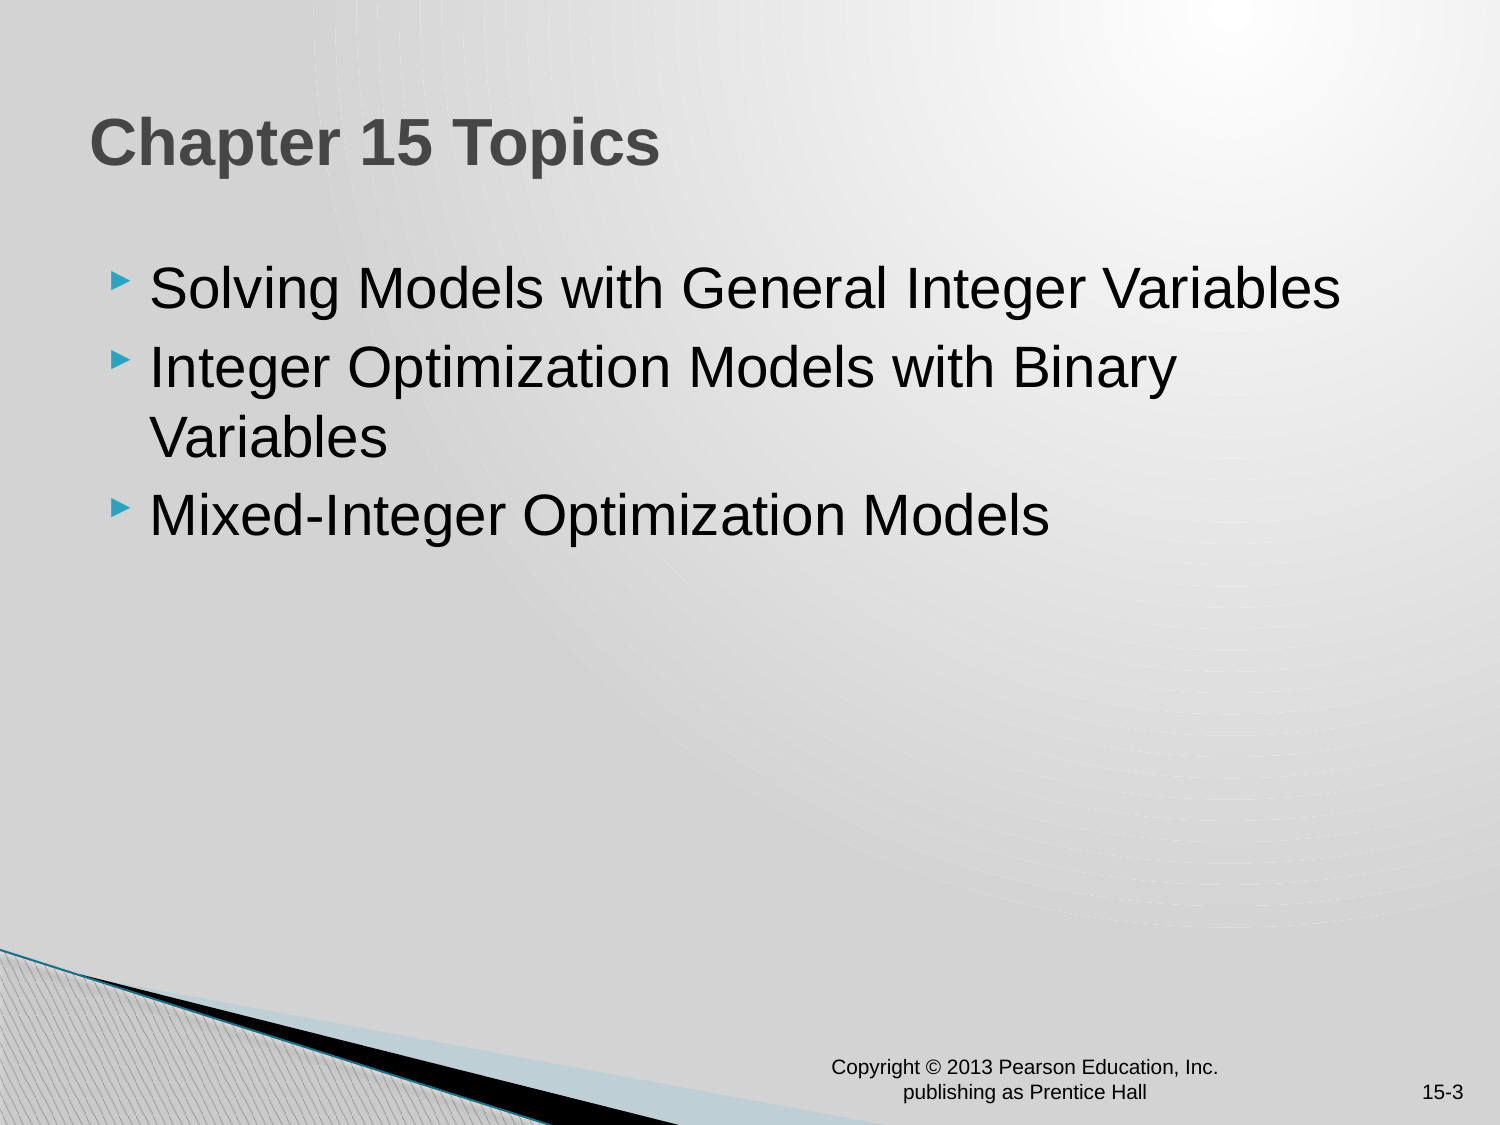

# Chapter 15 Topics
Solving Models with General Integer Variables
Integer Optimization Models with Binary Variables
Mixed-Integer Optimization Models

Copyright © 2013 Pearson Education, Inc. publishing as Prentice Hall
15-3